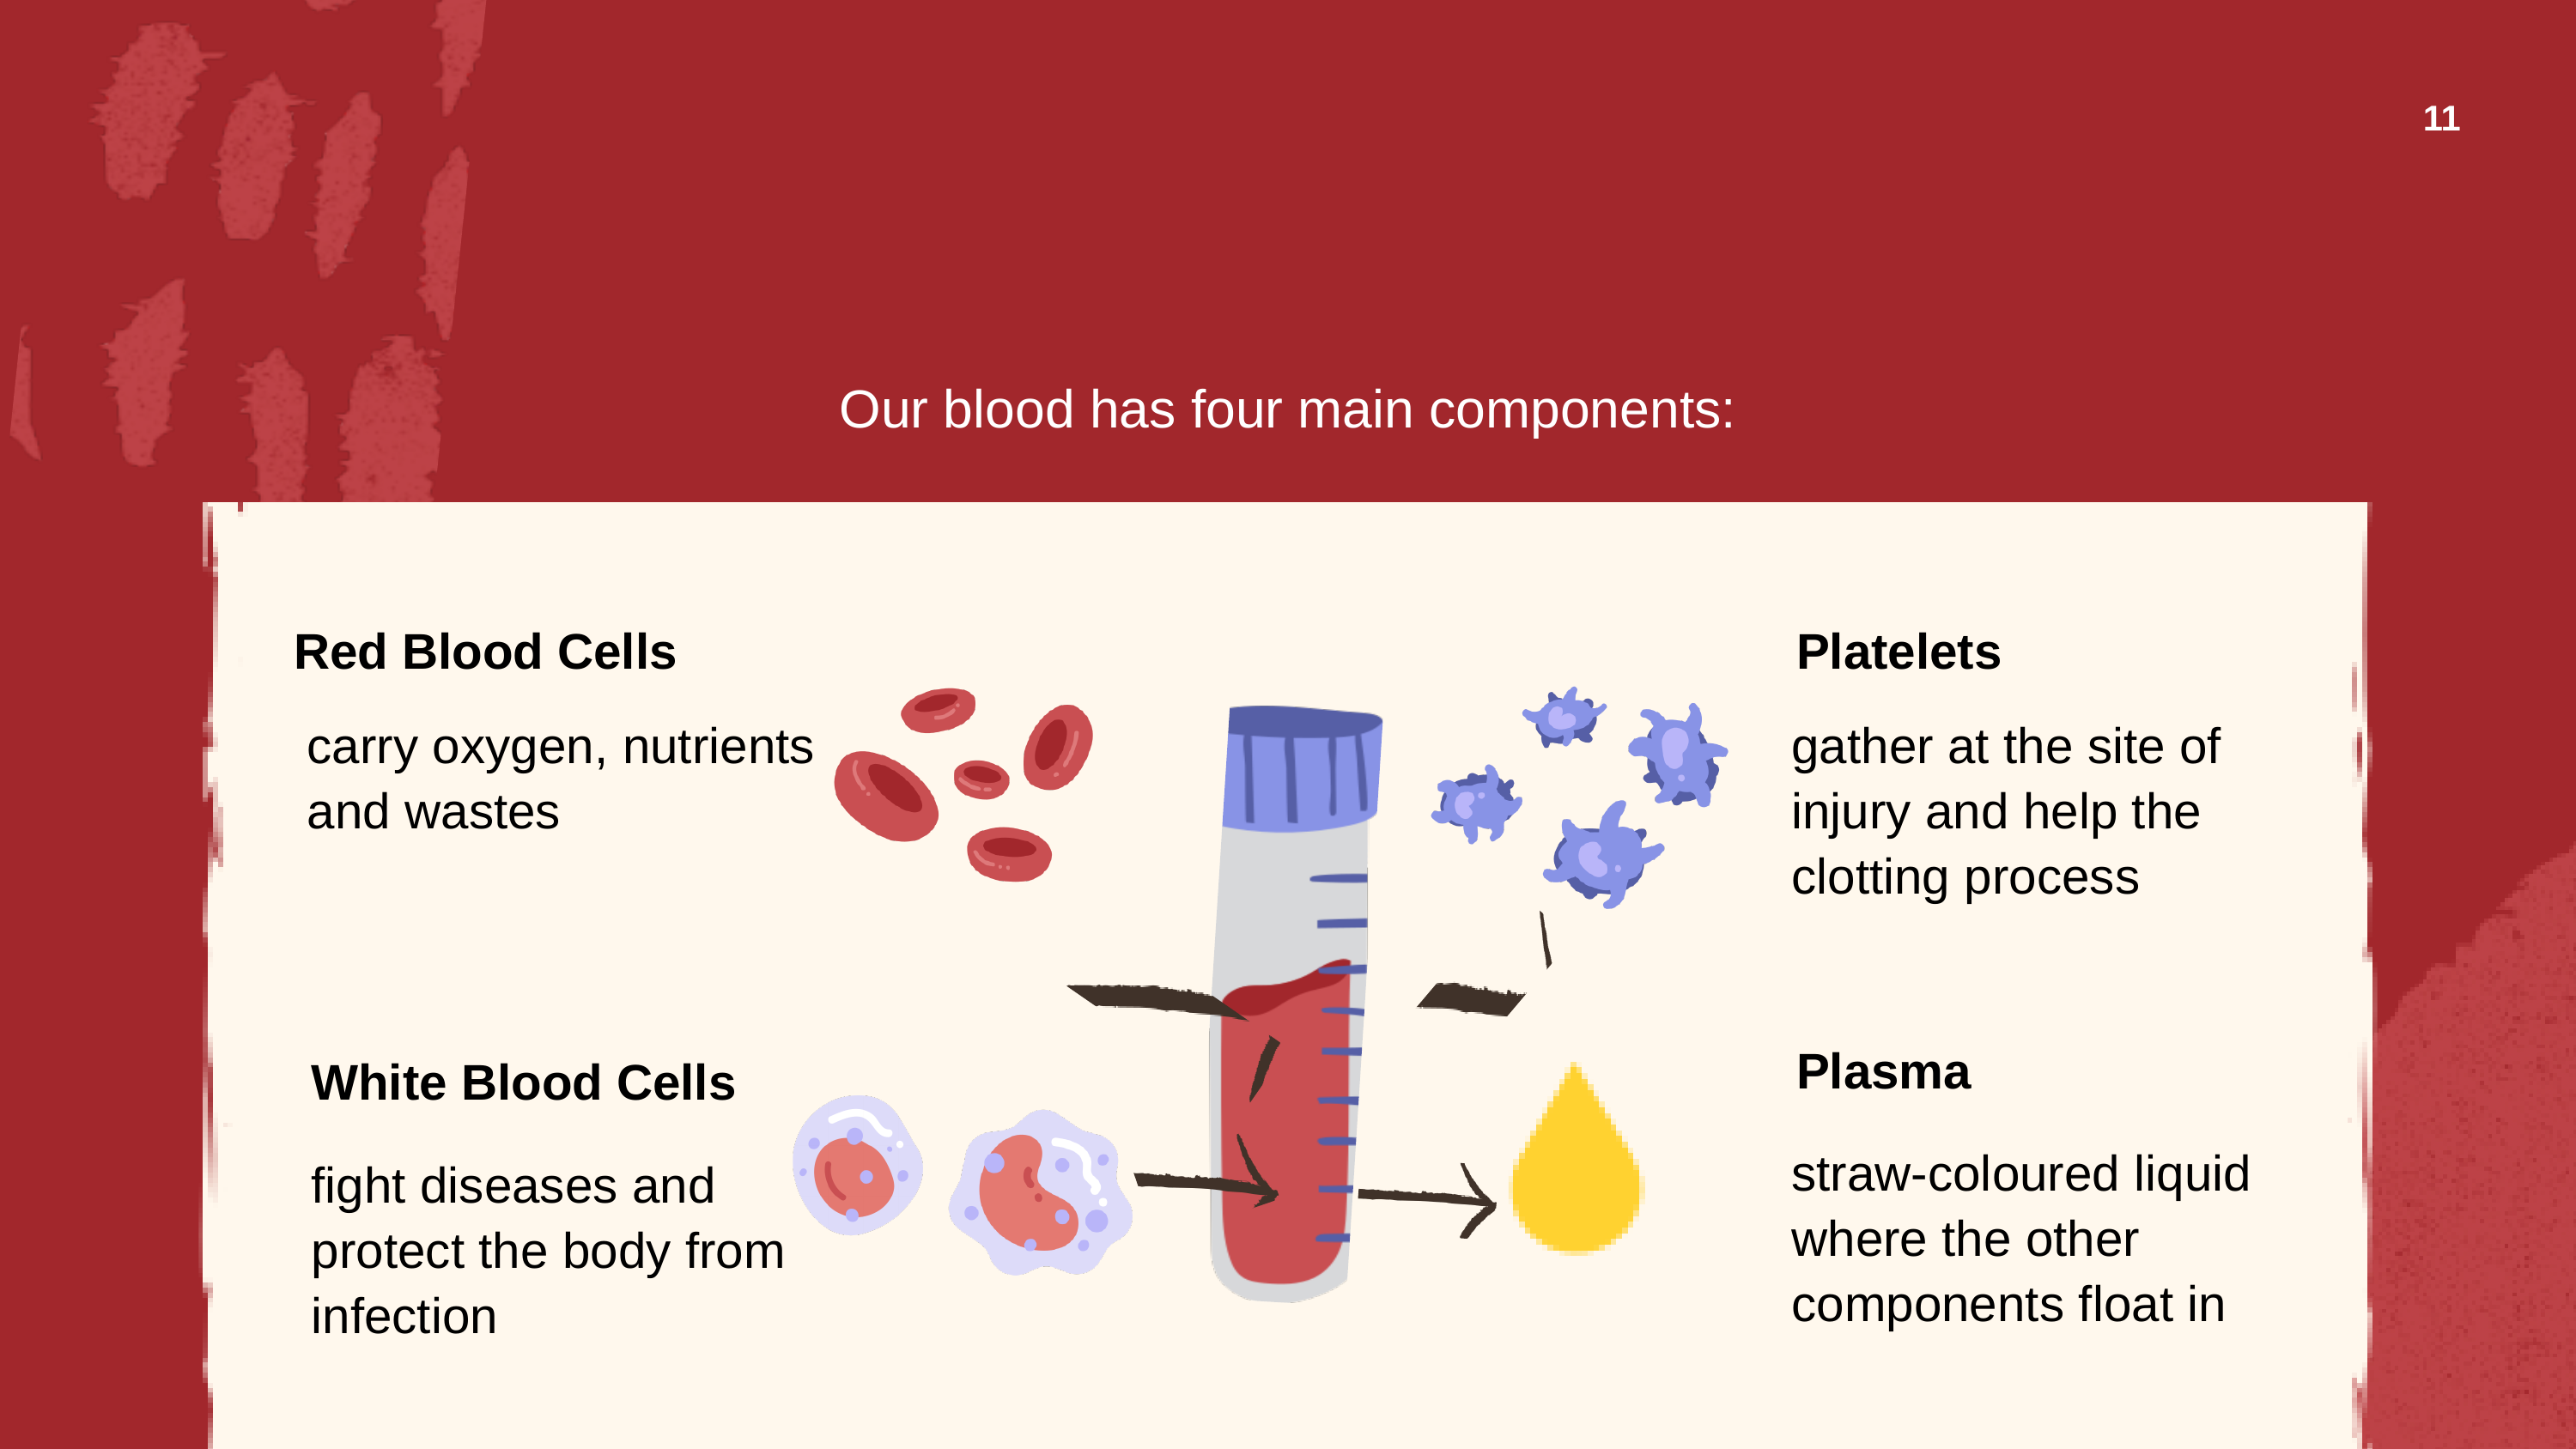

11
BLOOD
Our blood has four main components:

Red Blood Cells
Platelets

carry oxygen, nutrients and wastes
gather at the site of injury and help the clotting process

Plasma
White Blood Cells

straw-coloured liquid where the other components float in

fight diseases and protect the body from infection